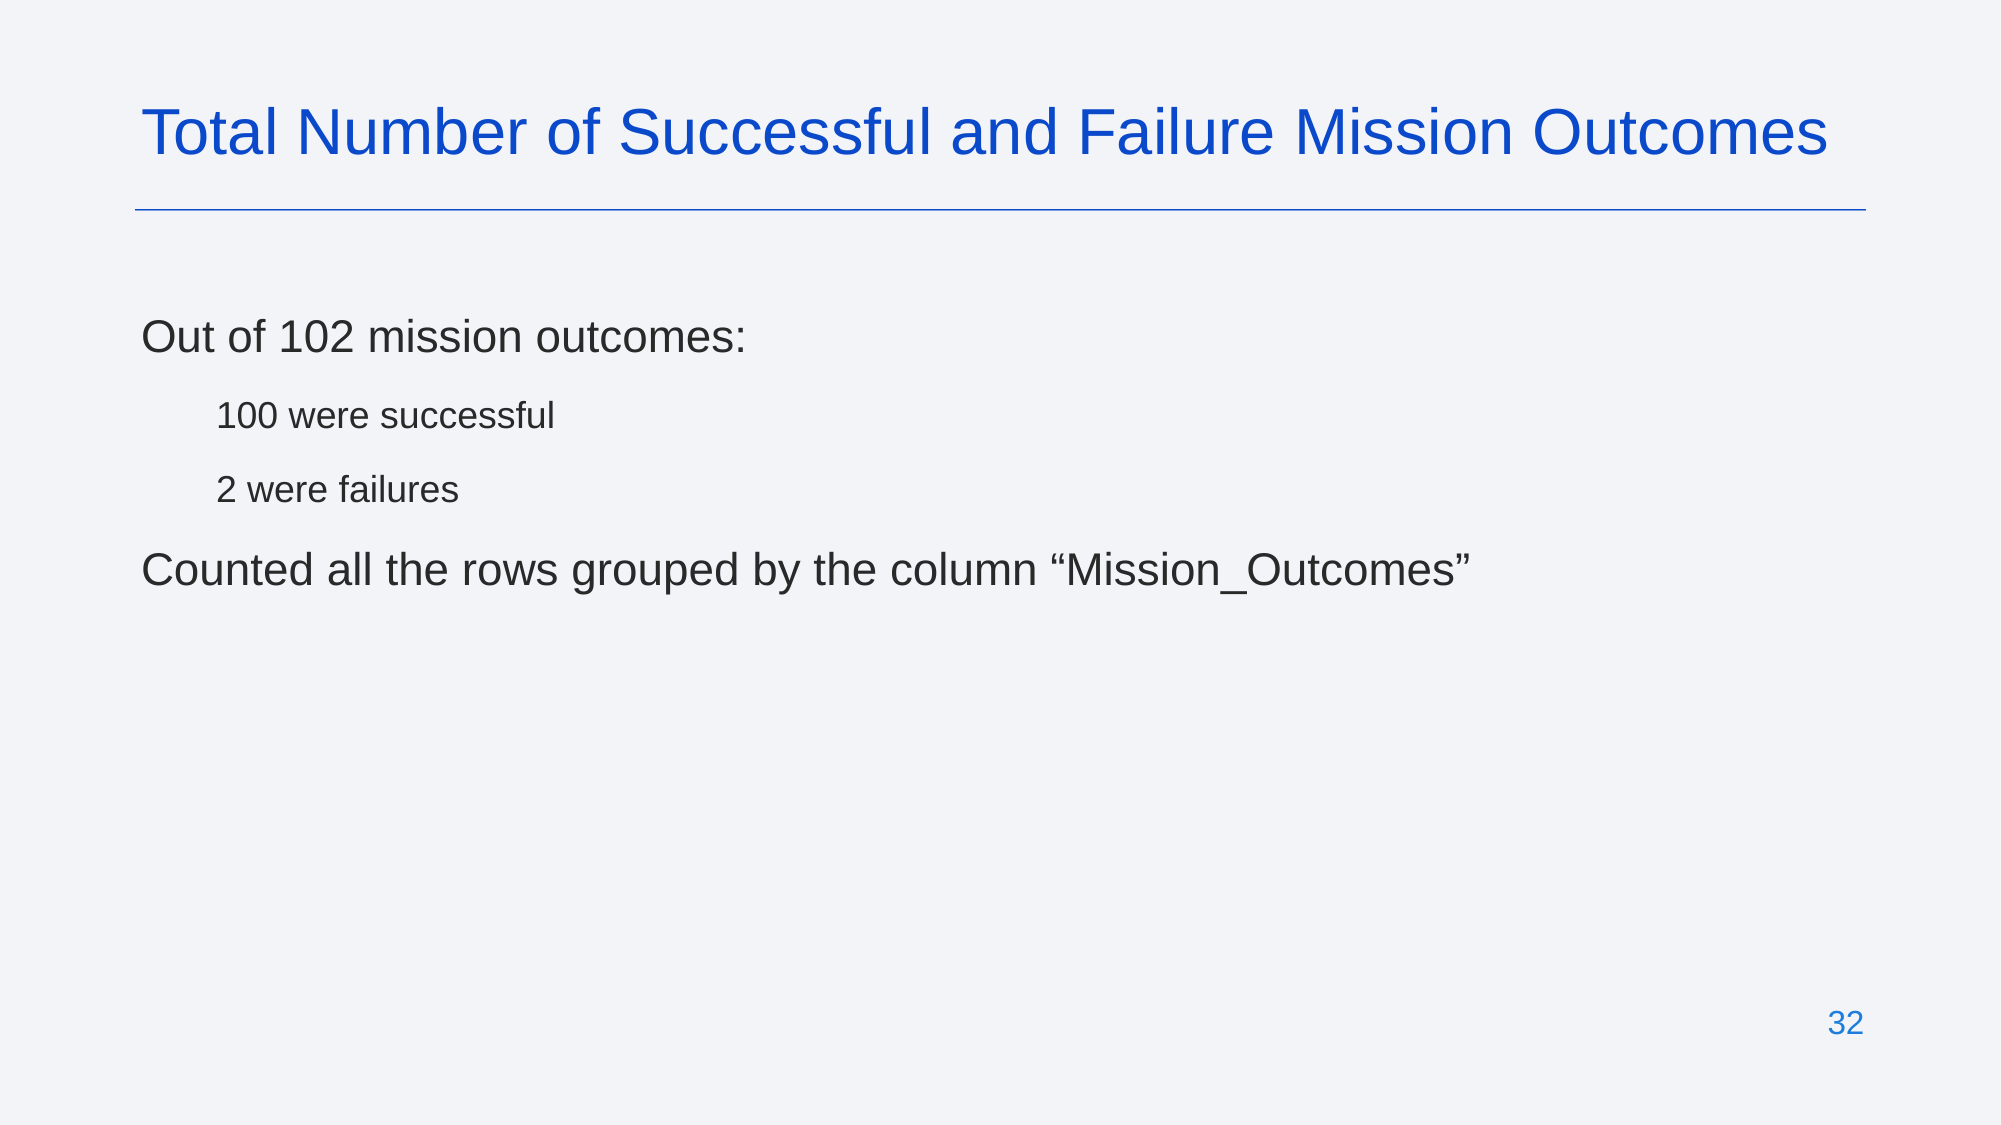

Total Number of Successful and Failure Mission Outcomes
Out of 102 mission outcomes:
100 were successful
2 were failures
Counted all the rows grouped by the column “Mission_Outcomes”
32